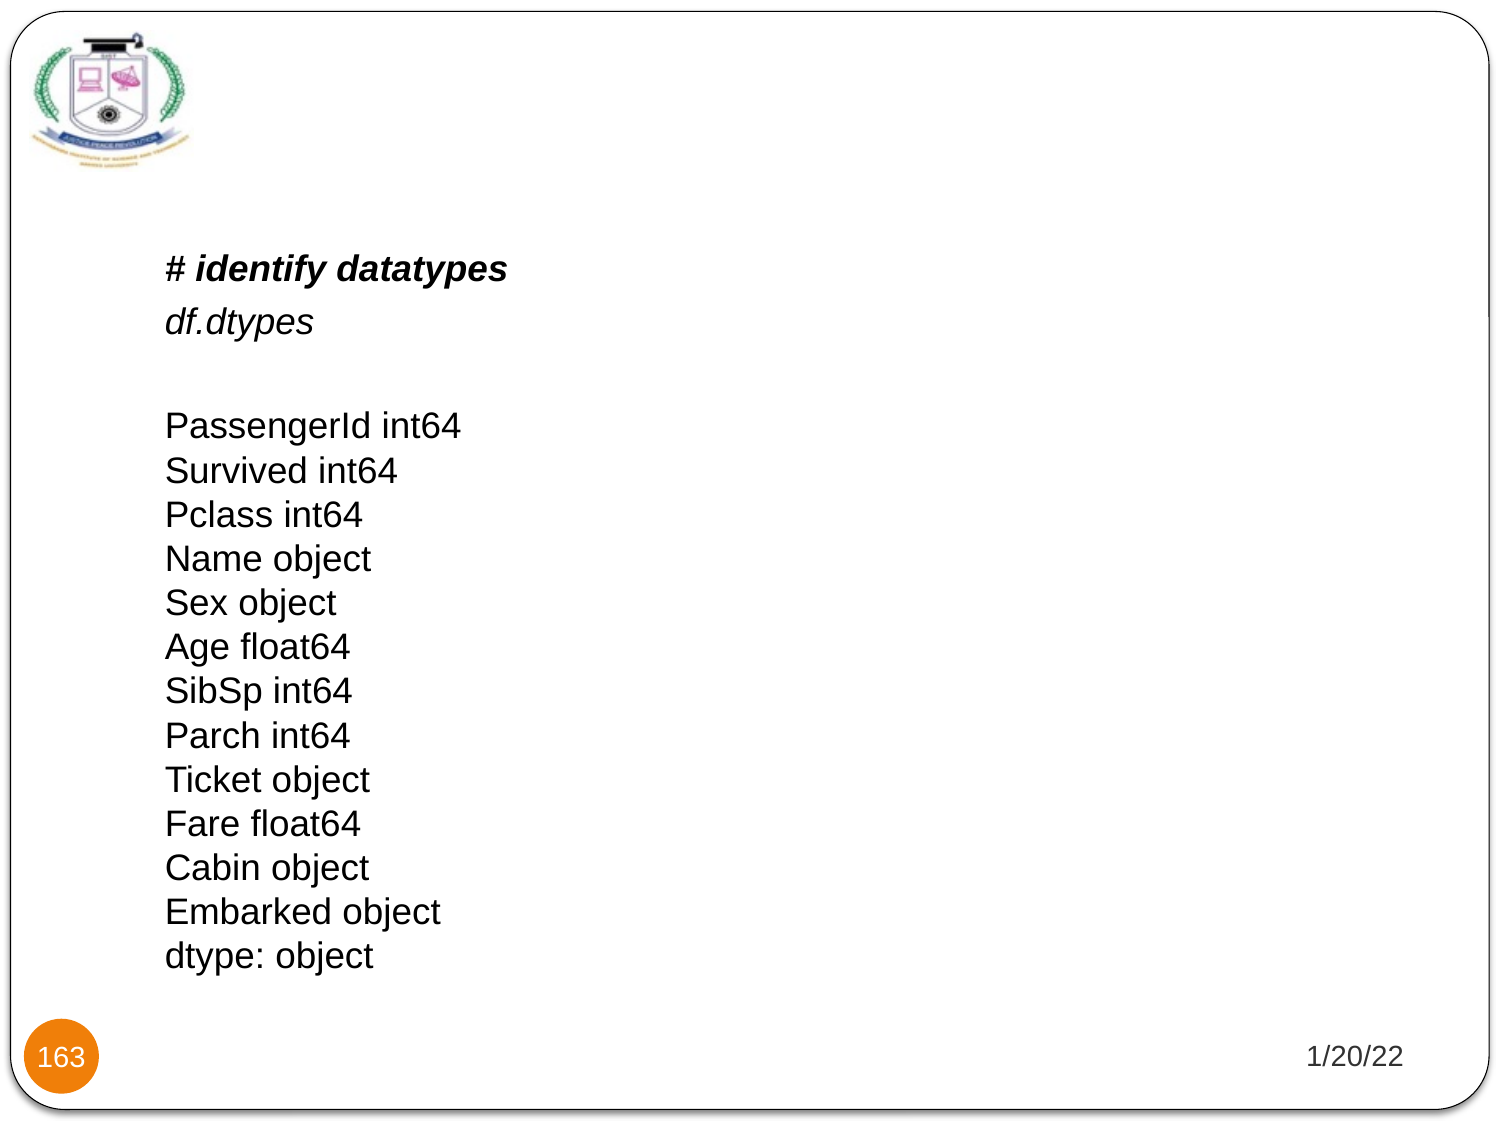

#
# identify datatypes
df.dtypes

PassengerId int64
Survived int64
Pclass int64
Name object
Sex object
Age float64
SibSp int64
Parch int64
Ticket object
Fare float64
Cabin object
Embarked object
dtype: object

1/20/22
163